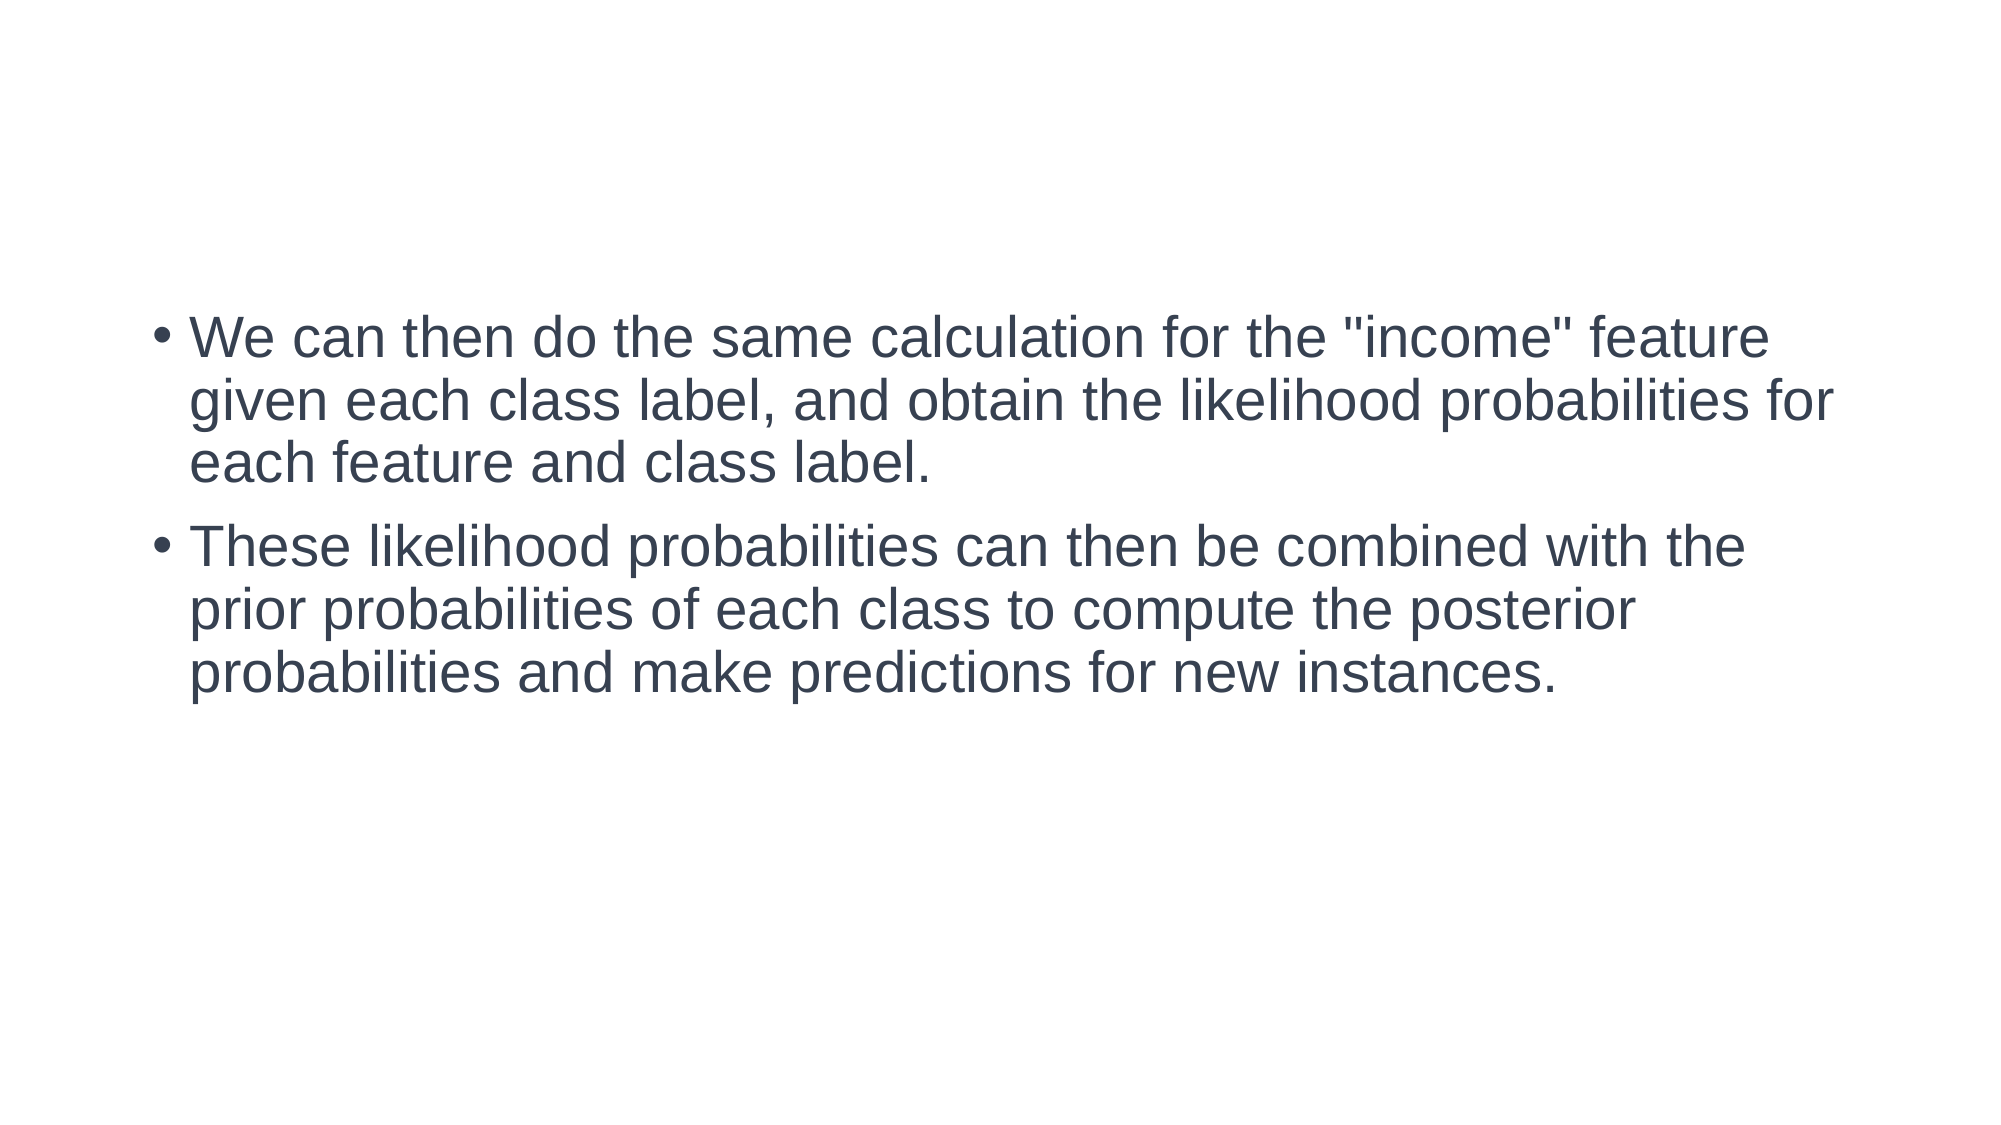

#
We can then do the same calculation for the "income" feature given each class label, and obtain the likelihood probabilities for each feature and class label.
These likelihood probabilities can then be combined with the prior probabilities of each class to compute the posterior probabilities and make predictions for new instances.